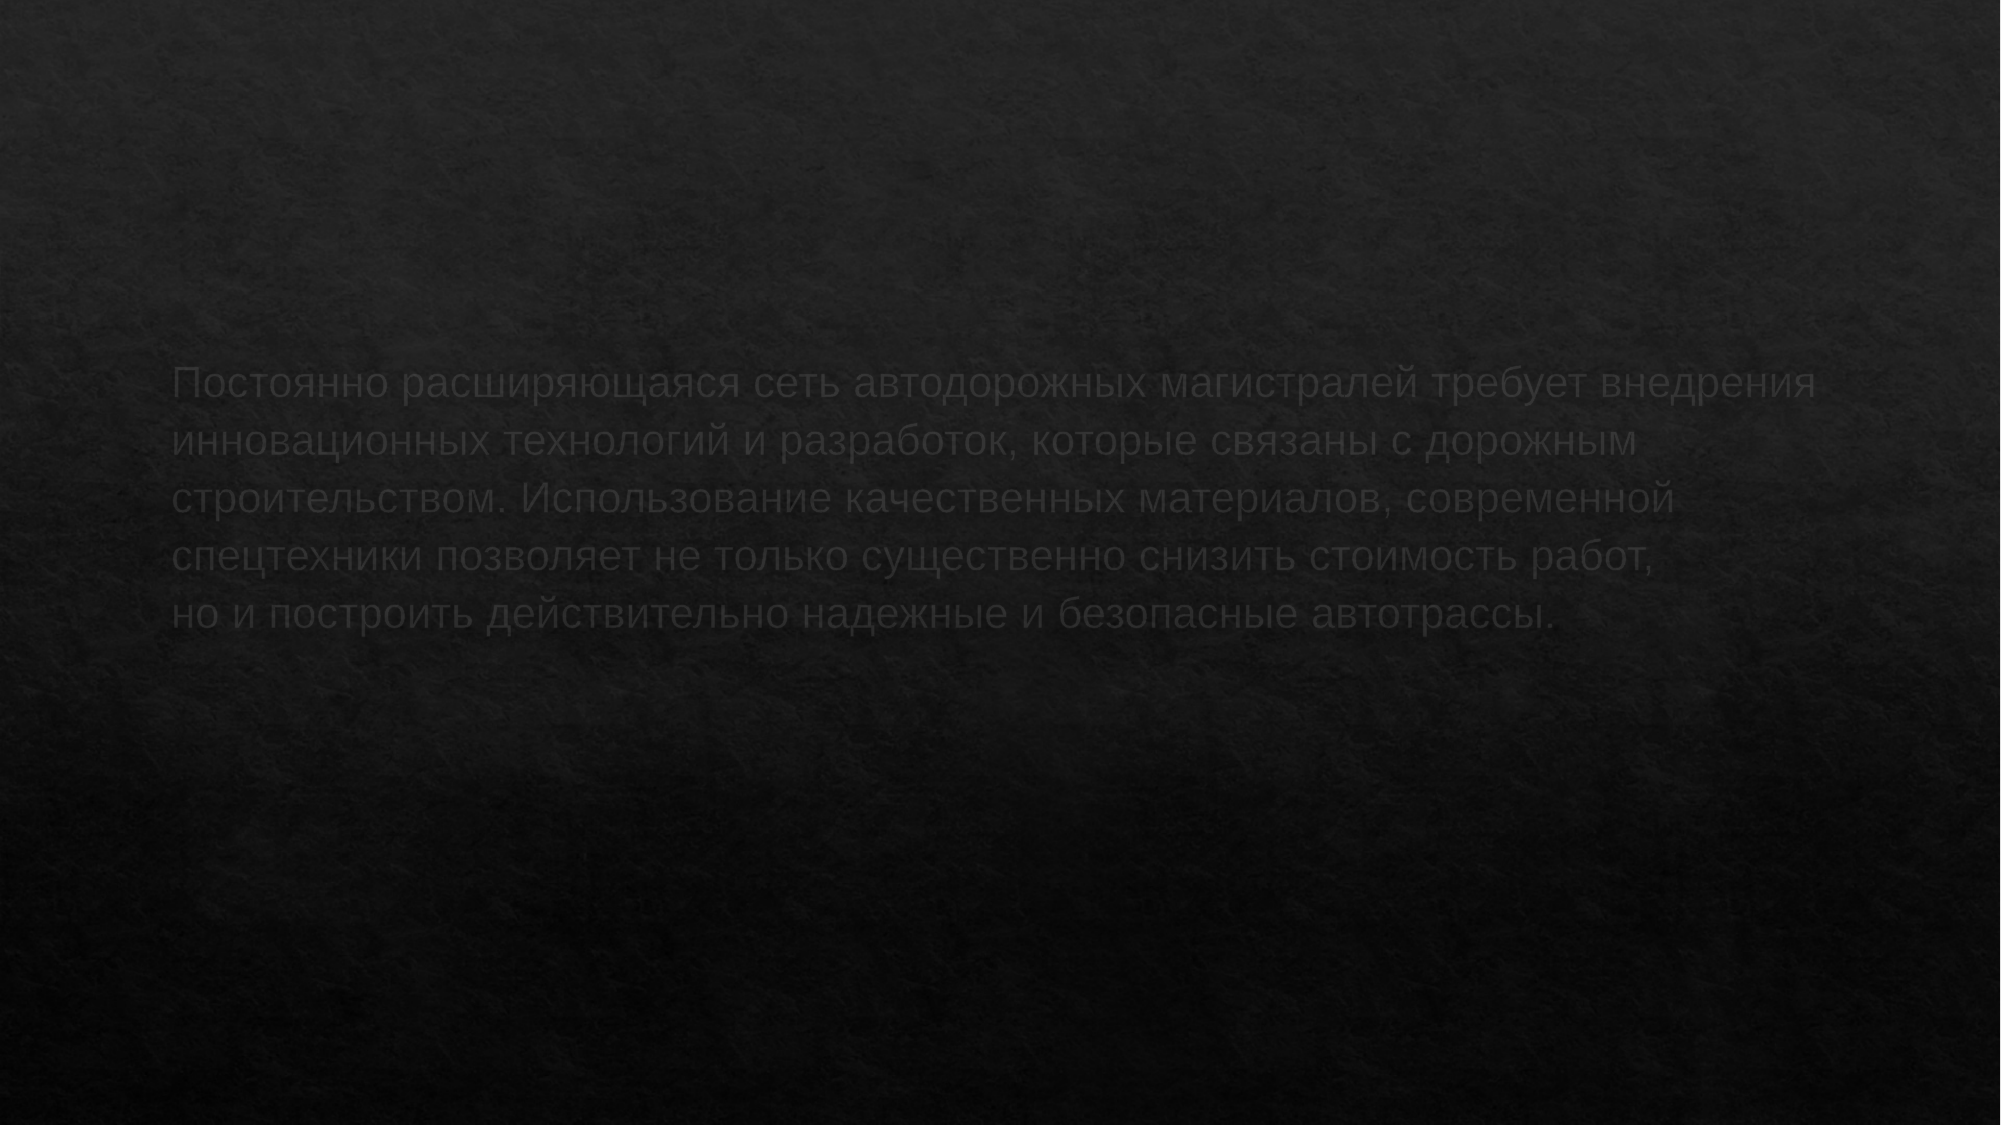

Постоянно расширяющаяся сеть автодорожных магистралей требует внедрения инновационных технологий и разработок, которые связаны с дорожным строительством. Использование качественных материалов, современной спецтехники позволяет не только существенно снизить стоимость работ, но и построить действительно надежные и безопасные автотрассы.